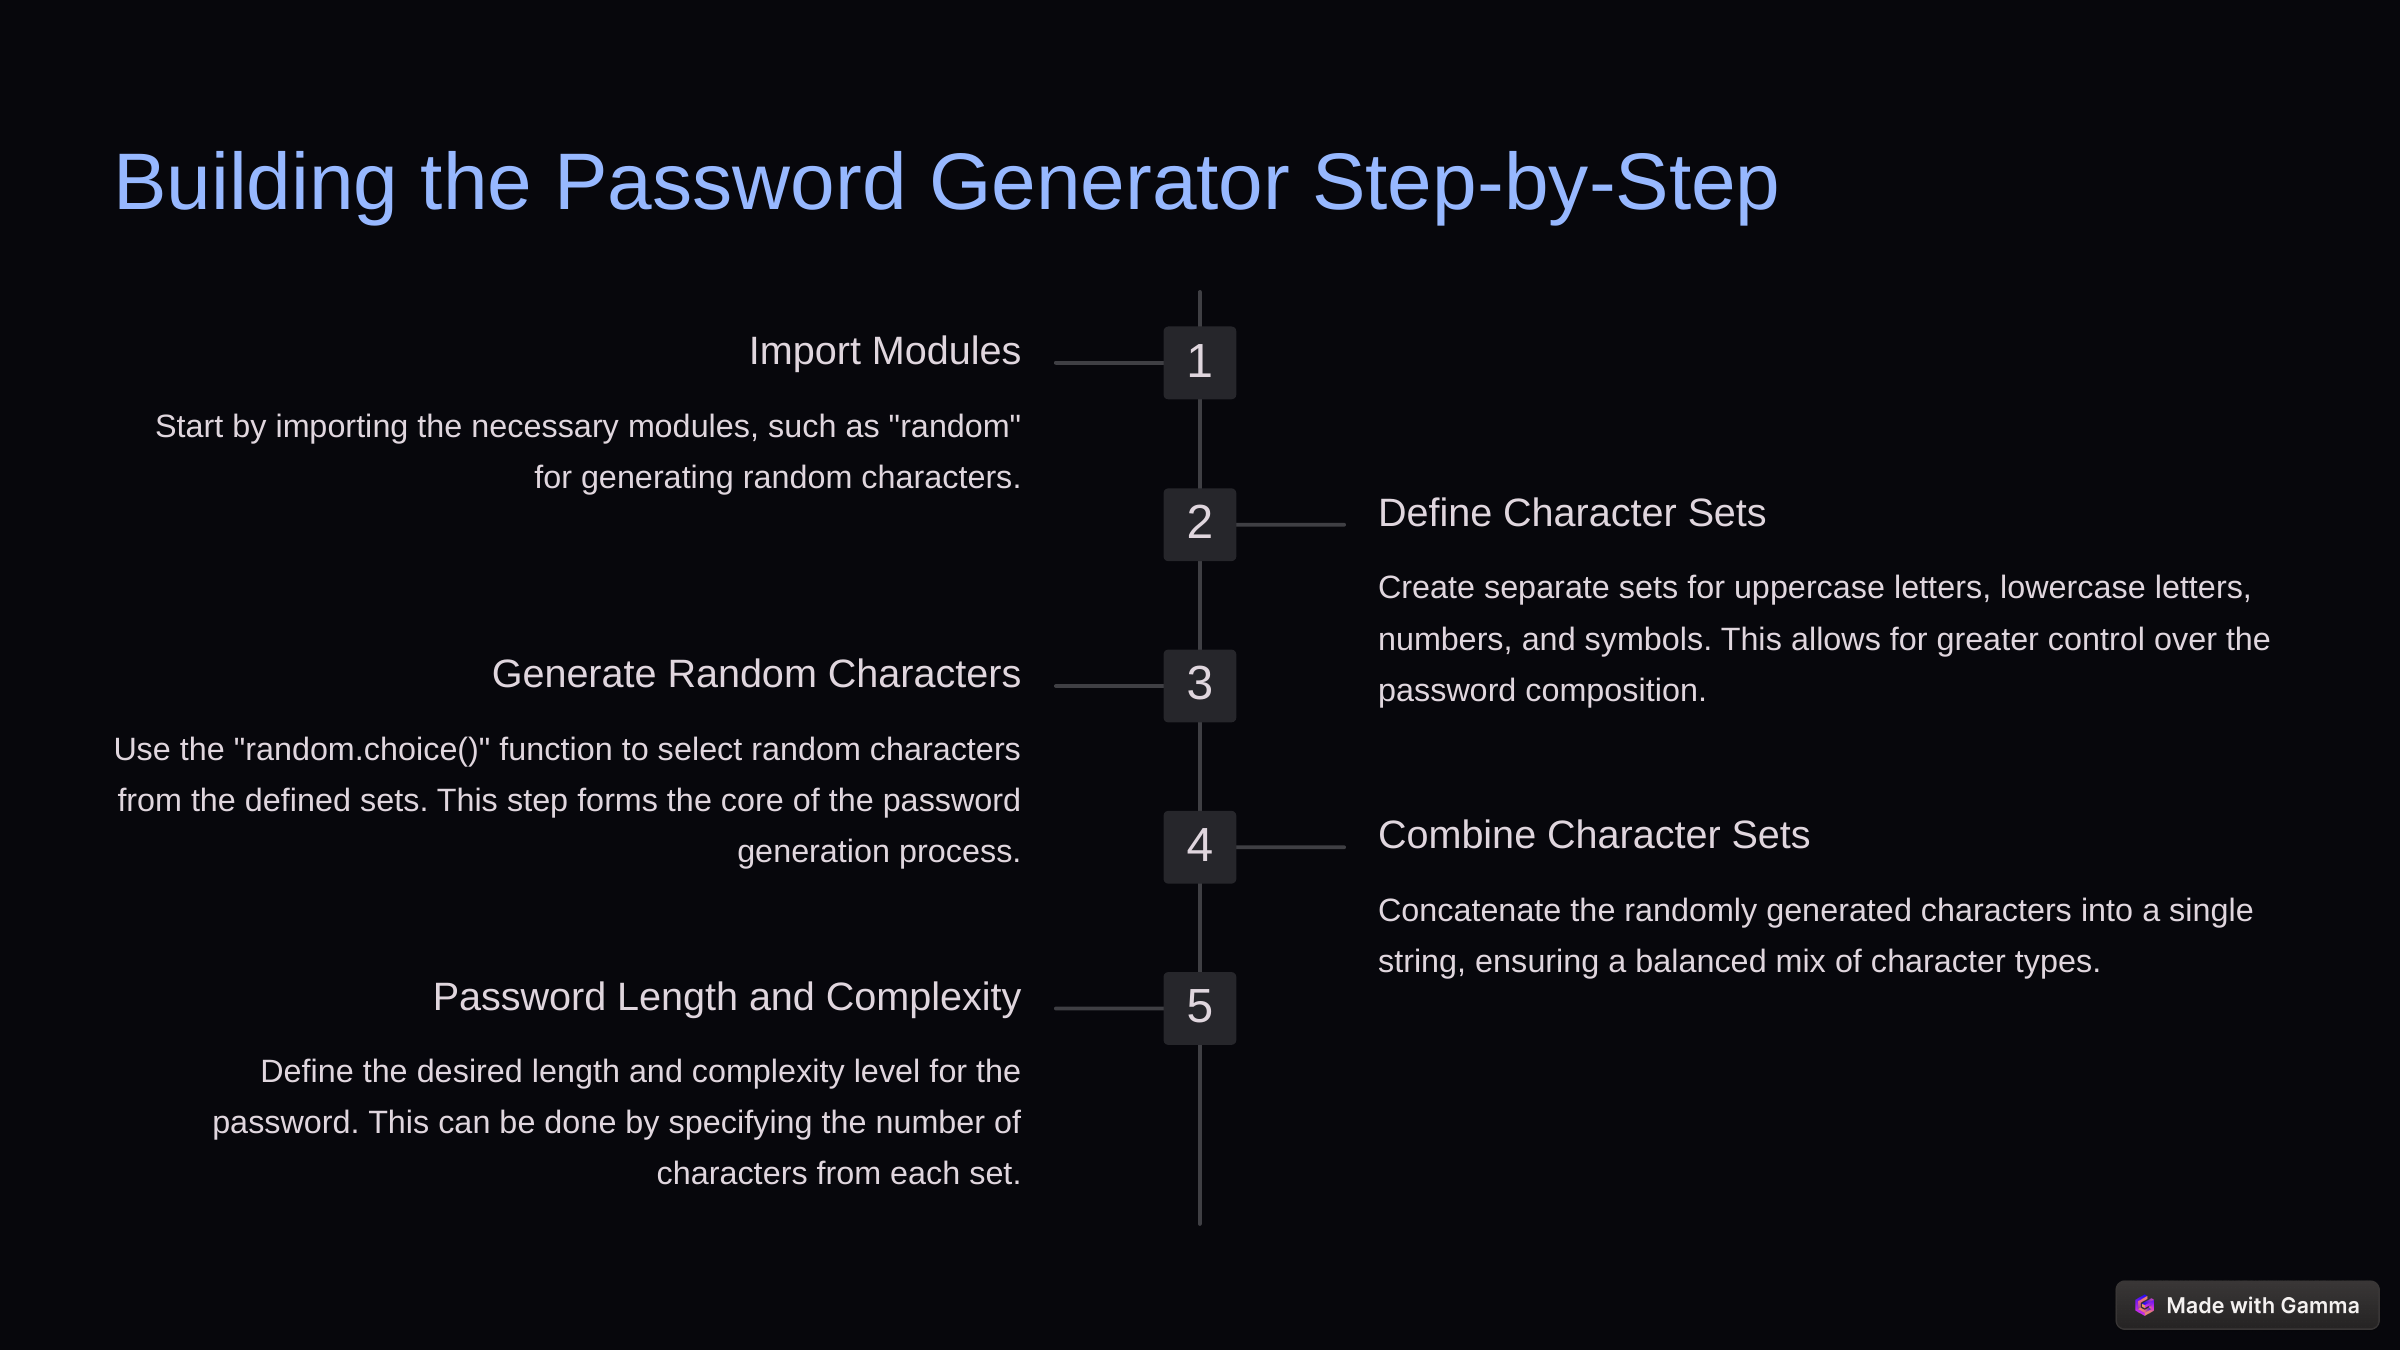

Building the Password Generator Step-by-Step

Import Modules

1

Start by importing the necessary modules, such as "random" for generating random characters.
Define Character Sets

2

Create separate sets for uppercase letters, lowercase letters, numbers, and symbols. This allows for greater control over the password composition.
Generate Random Characters

3

Use the "random.choice()" function to select random characters from the defined sets. This step forms the core of the password generation process.
Combine Character Sets

4

Concatenate the randomly generated characters into a single string, ensuring a balanced mix of character types.
Password Length and Complexity

5

Define the desired length and complexity level for the password. This can be done by specifying the number of characters from each set.